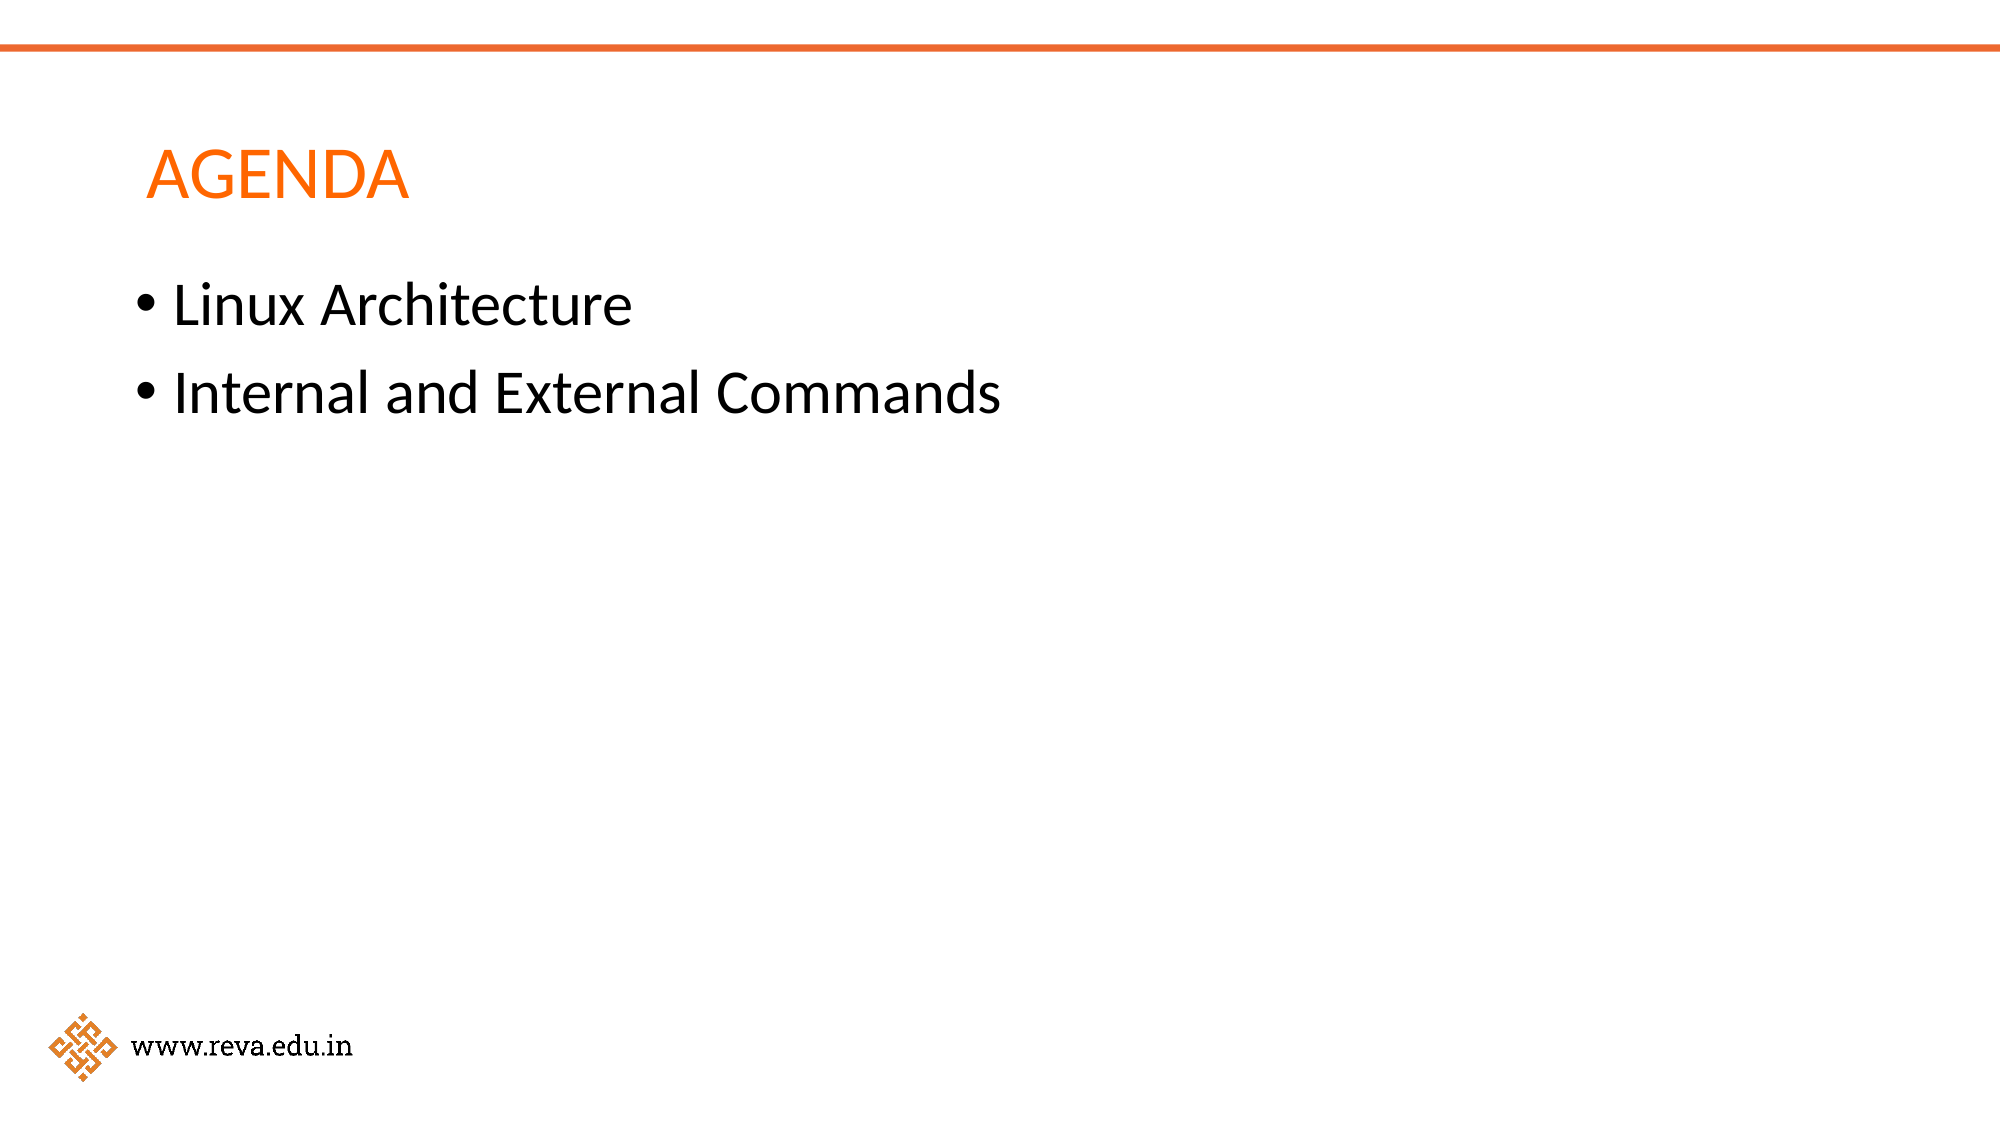

AGENDA

Linux Architecture
Internal and External Commands